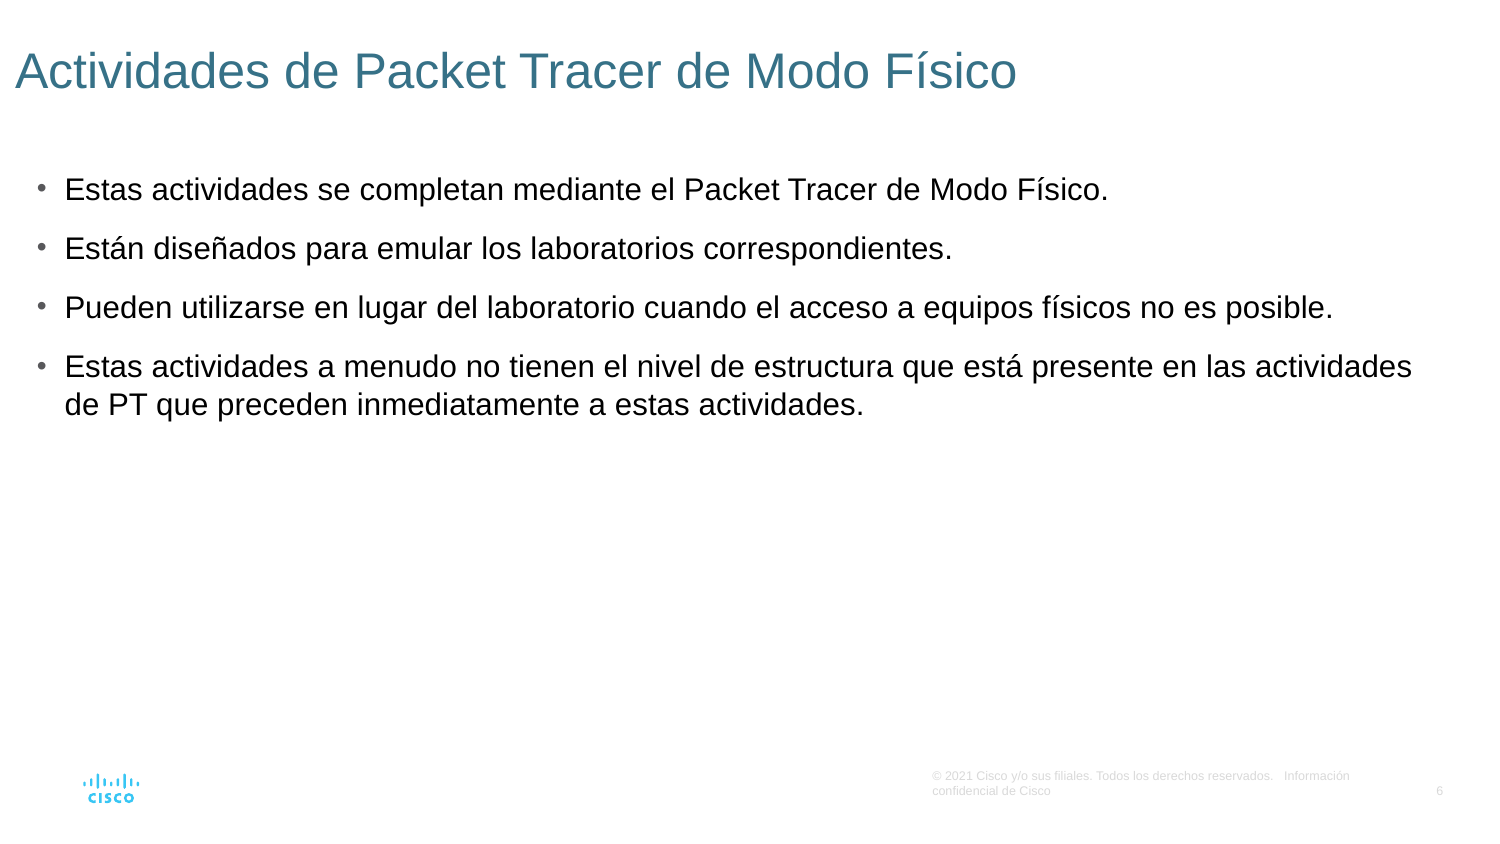

# Actividades de Packet Tracer de Modo Físico
Estas actividades se completan mediante el Packet Tracer de Modo Físico.
Están diseñados para emular los laboratorios correspondientes.
Pueden utilizarse en lugar del laboratorio cuando el acceso a equipos físicos no es posible.
Estas actividades a menudo no tienen el nivel de estructura que está presente en las actividades de PT que preceden inmediatamente a estas actividades.